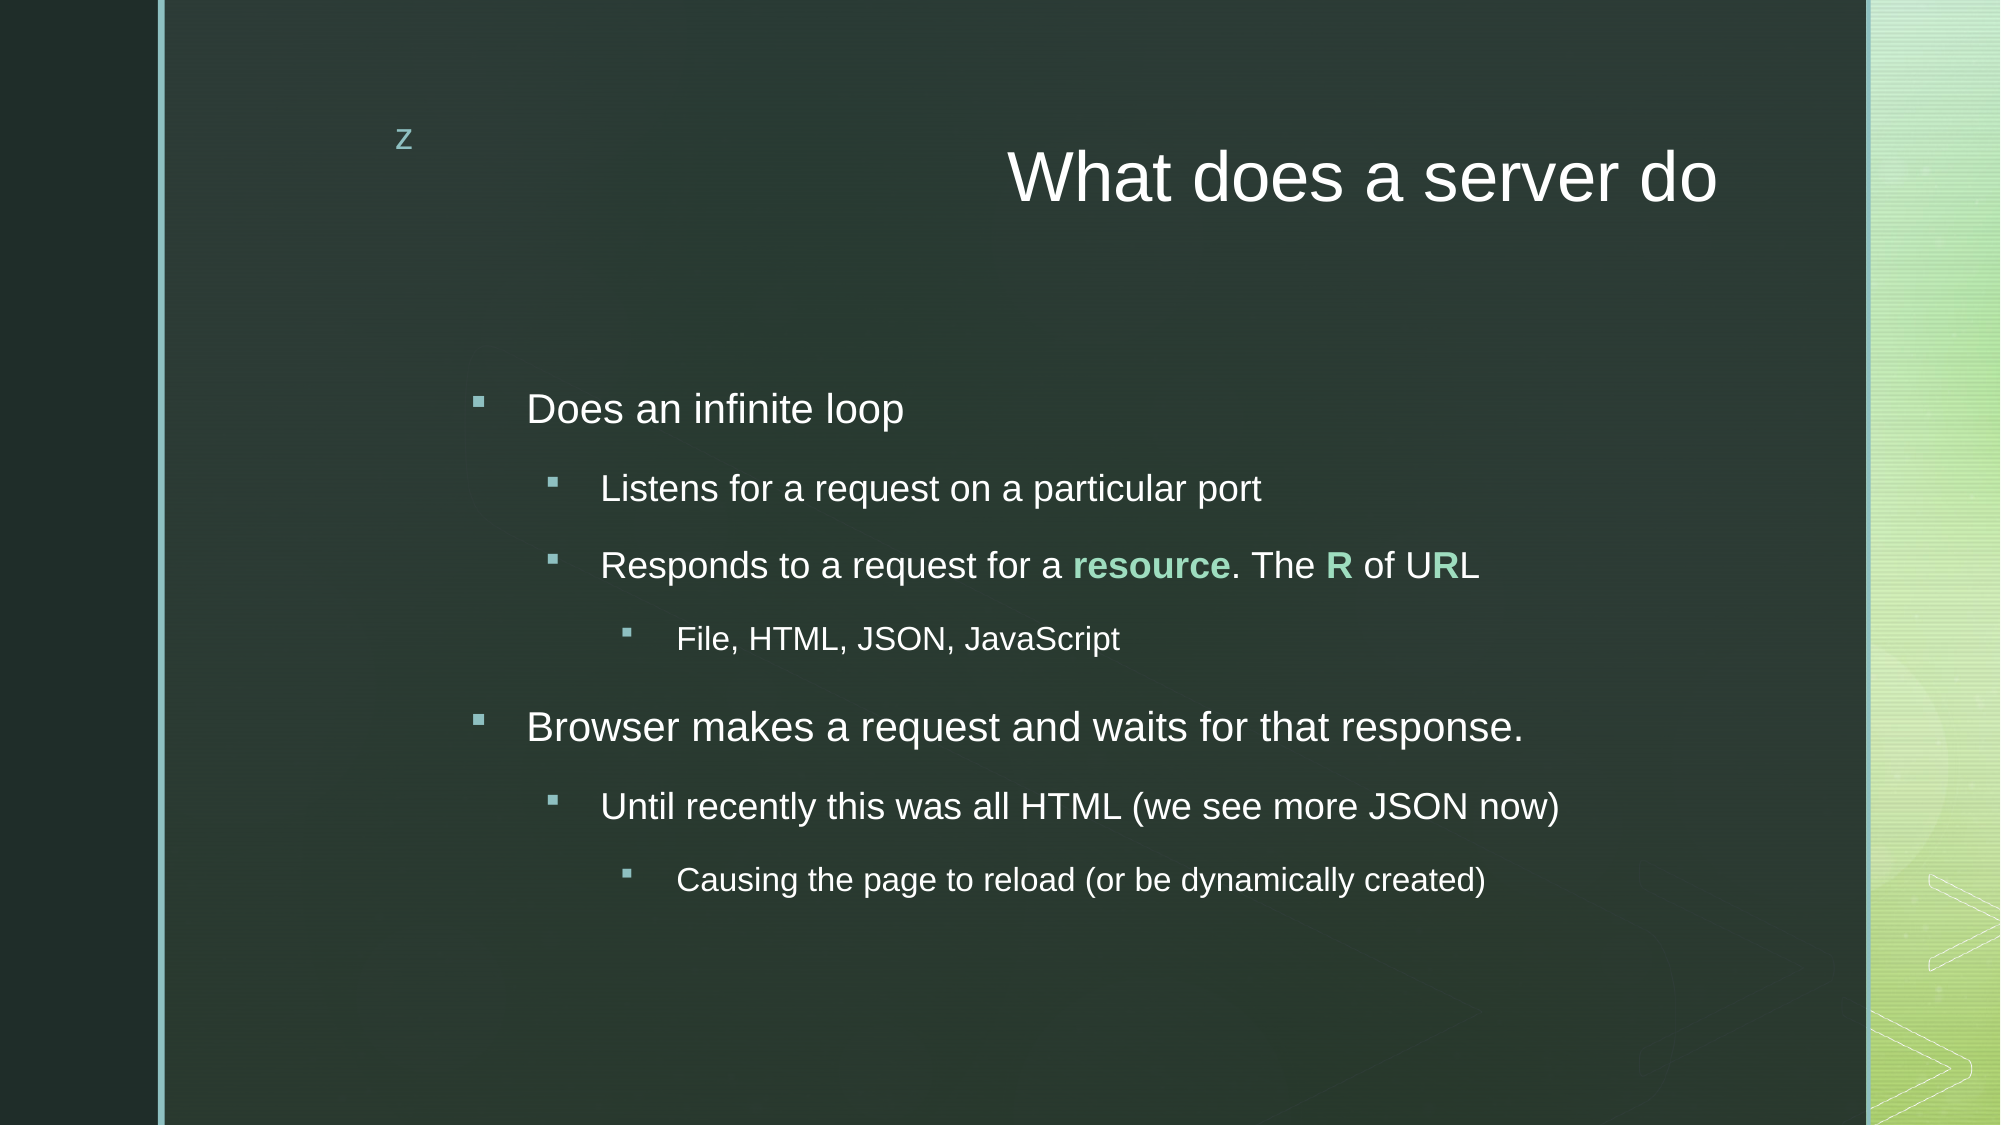

# What does a server do
Does an infinite loop
Listens for a request on a particular port
Responds to a request for a resource. The R of URL
File, HTML, JSON, JavaScript
Browser makes a request and waits for that response.
Until recently this was all HTML (we see more JSON now)
Causing the page to reload (or be dynamically created)